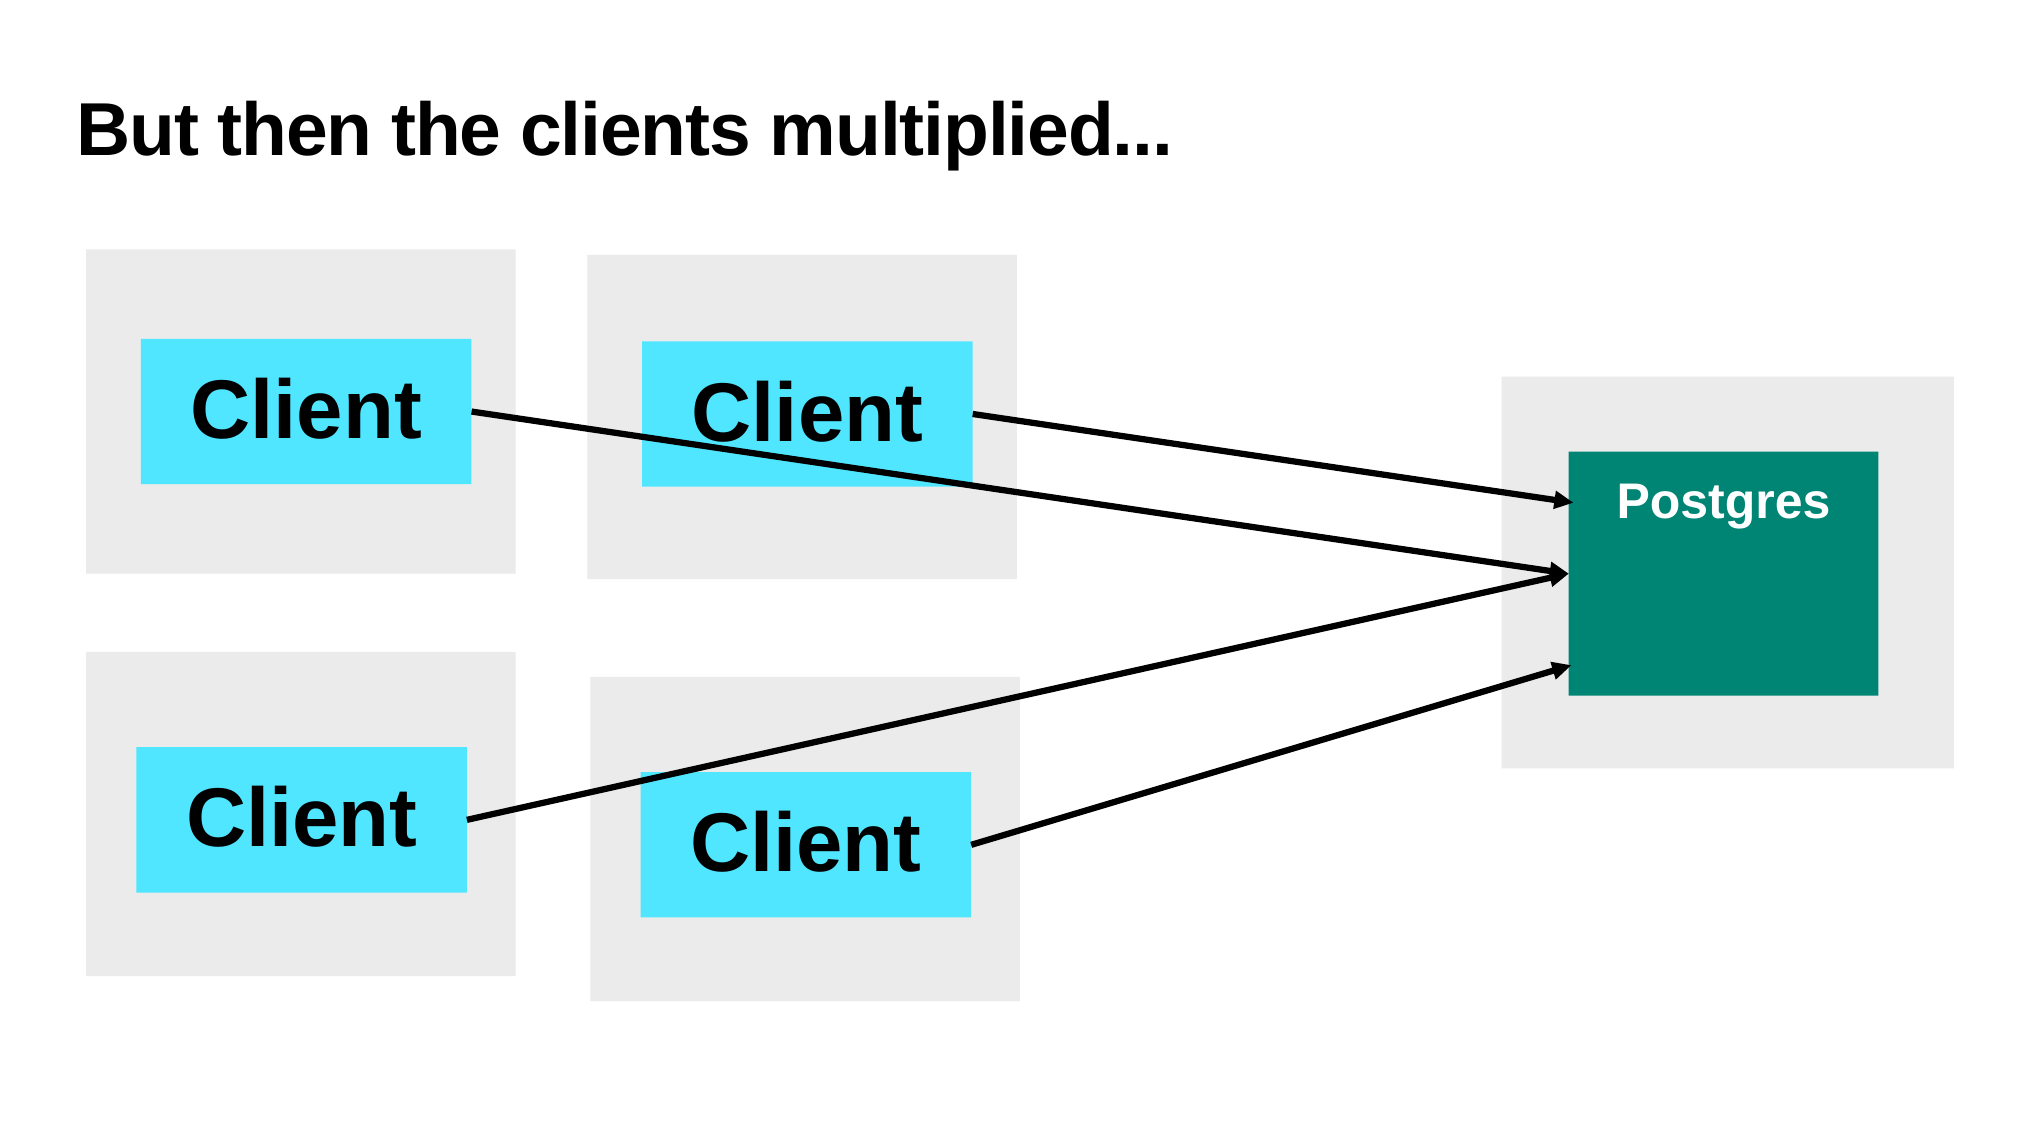

# But then the clients multiplied...

Client
Client

Postgres

Client
Client